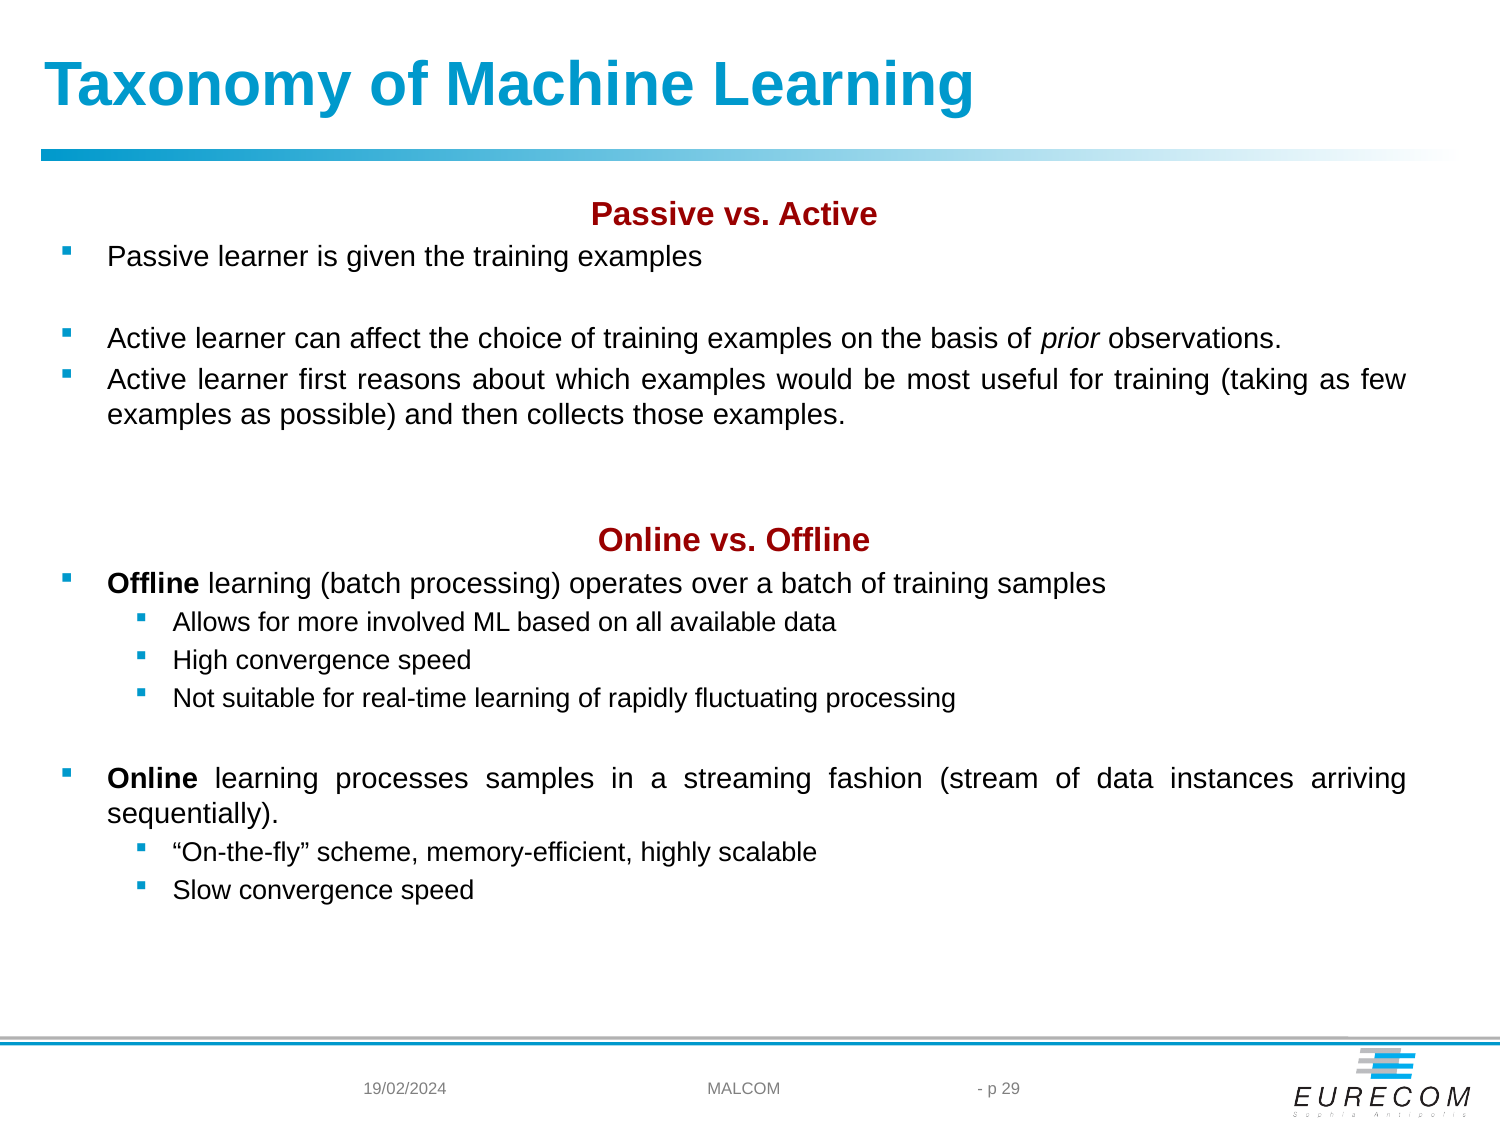

Taxonomy of Machine Learning
Passive vs. Active
Passive learner is given the training examples

Active learner can affect the choice of training examples on the basis of prior observations.
Active learner first reasons about which examples would be most useful for training (taking as few examples as possible) and then collects those examples.

Online vs. Offline
Offline learning (batch processing) operates over a batch of training samples
Allows for more involved ML based on all available data
High convergence speed
Not suitable for real-time learning of rapidly fluctuating processing

Online learning processes samples in a streaming fashion (stream of data instances arriving sequentially).
“On-the-fly” scheme, memory-efficient, highly scalable
Slow convergence speed

19/02/2024
MALCOM
- p 29